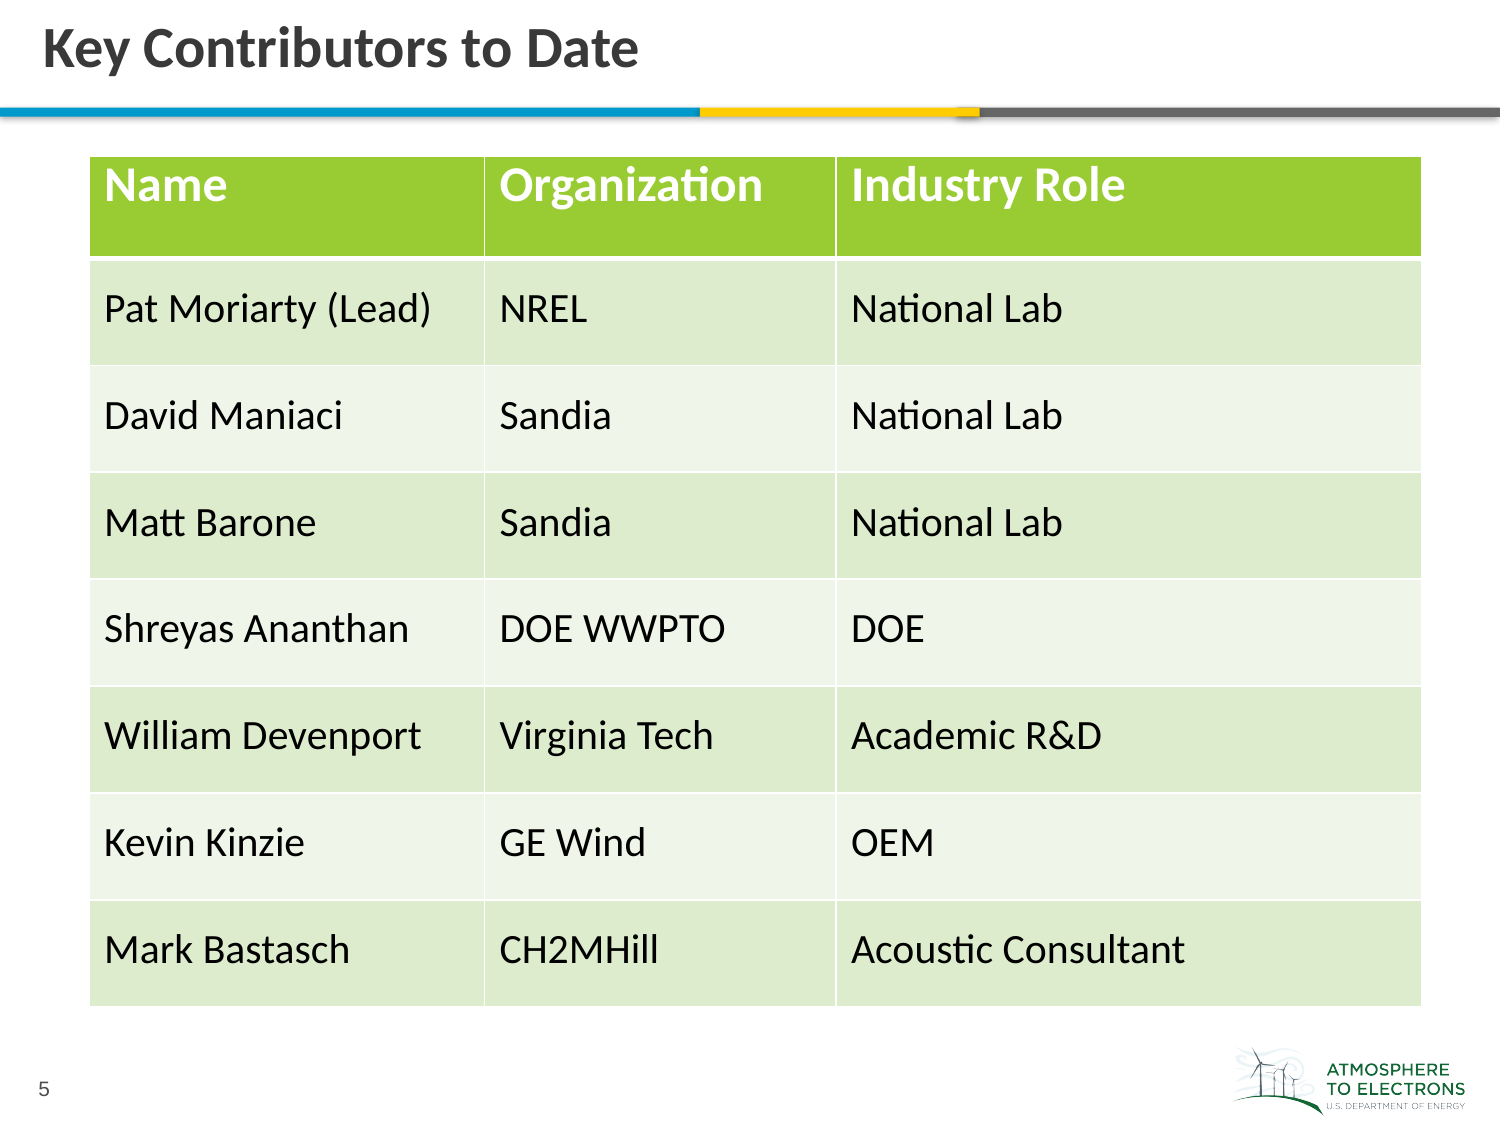

Key Contributors to Date
| Name | Organization | Industry Role |
| --- | --- | --- |
| Pat Moriarty (Lead) | NREL | National Lab |
| David Maniaci | Sandia | National Lab |
| Matt Barone | Sandia | National Lab |
| Shreyas Ananthan | DOE WWPTO | DOE |
| William Devenport | Virginia Tech | Academic R&D |
| Kevin Kinzie | GE Wind | OEM |
| Mark Bastasch | CH2MHill | Acoustic Consultant |